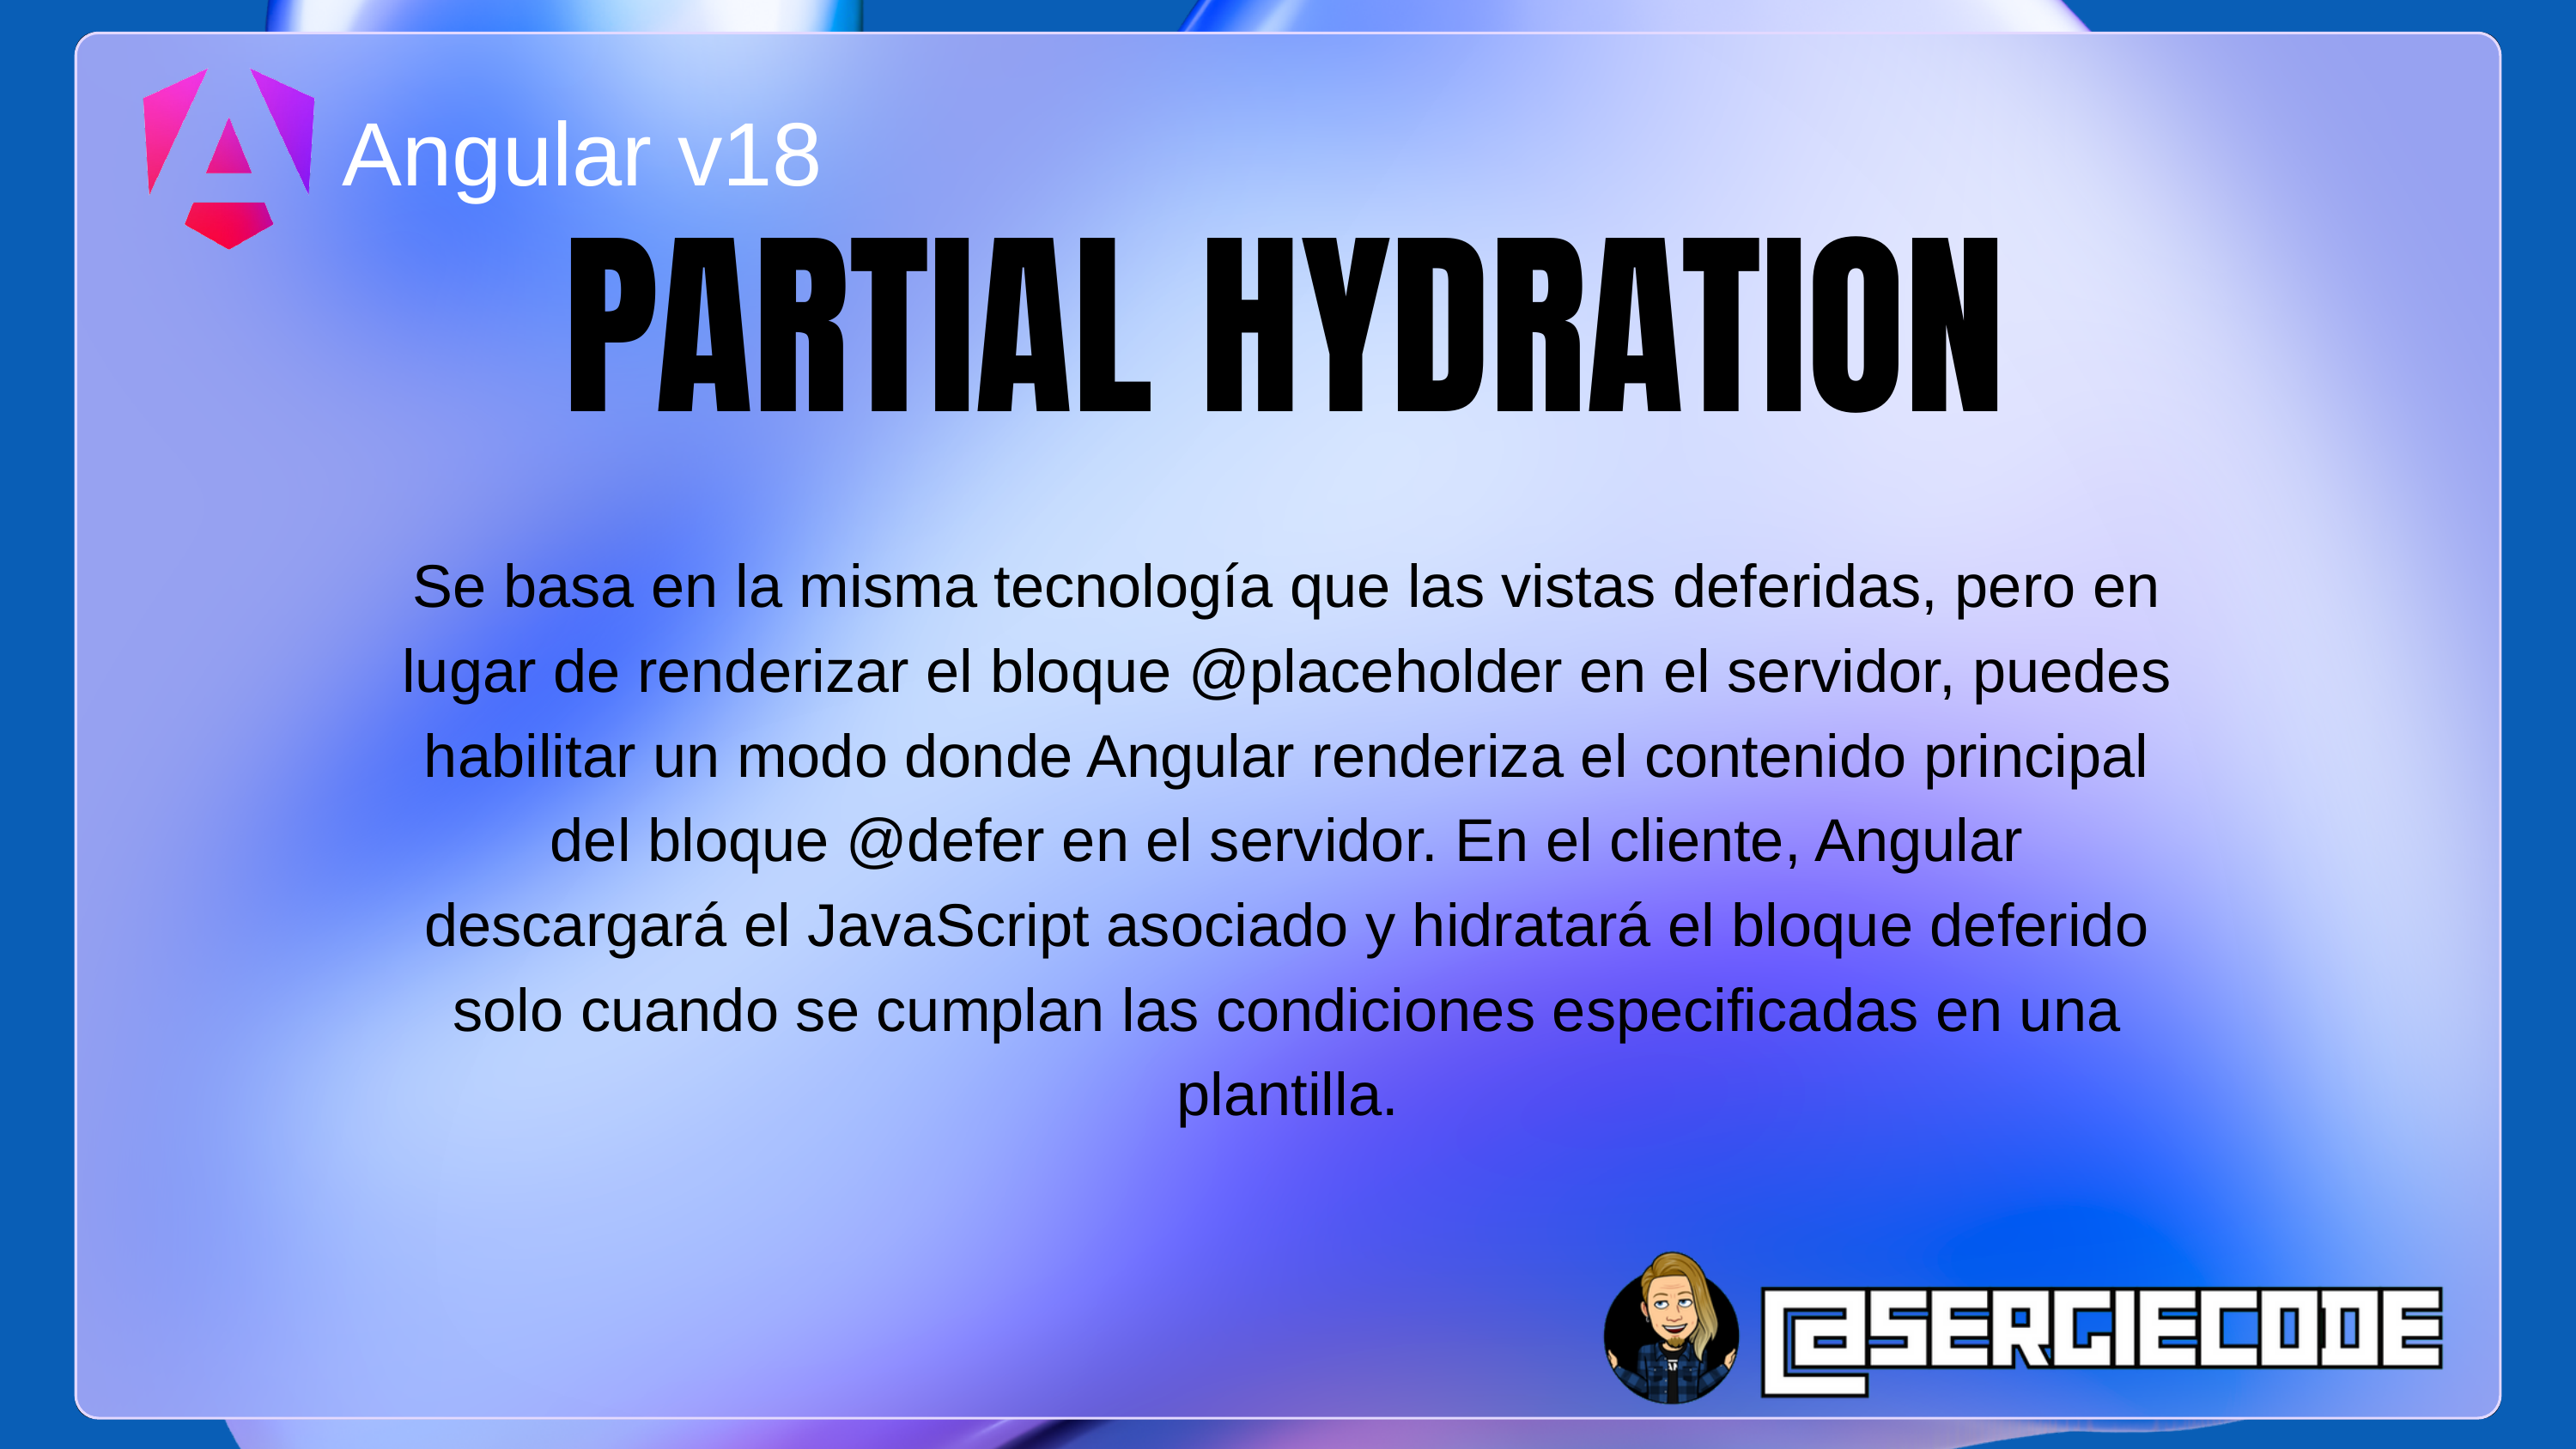

Angular v18
PARTIAL HYDRATION
Se basa en la misma tecnología que las vistas deferidas, pero en lugar de renderizar el bloque @placeholder en el servidor, puedes habilitar un modo donde Angular renderiza el contenido principal del bloque @defer en el servidor. En el cliente, Angular descargará el JavaScript asociado y hidratará el bloque deferido solo cuando se cumplan las condiciones especificadas en una plantilla.